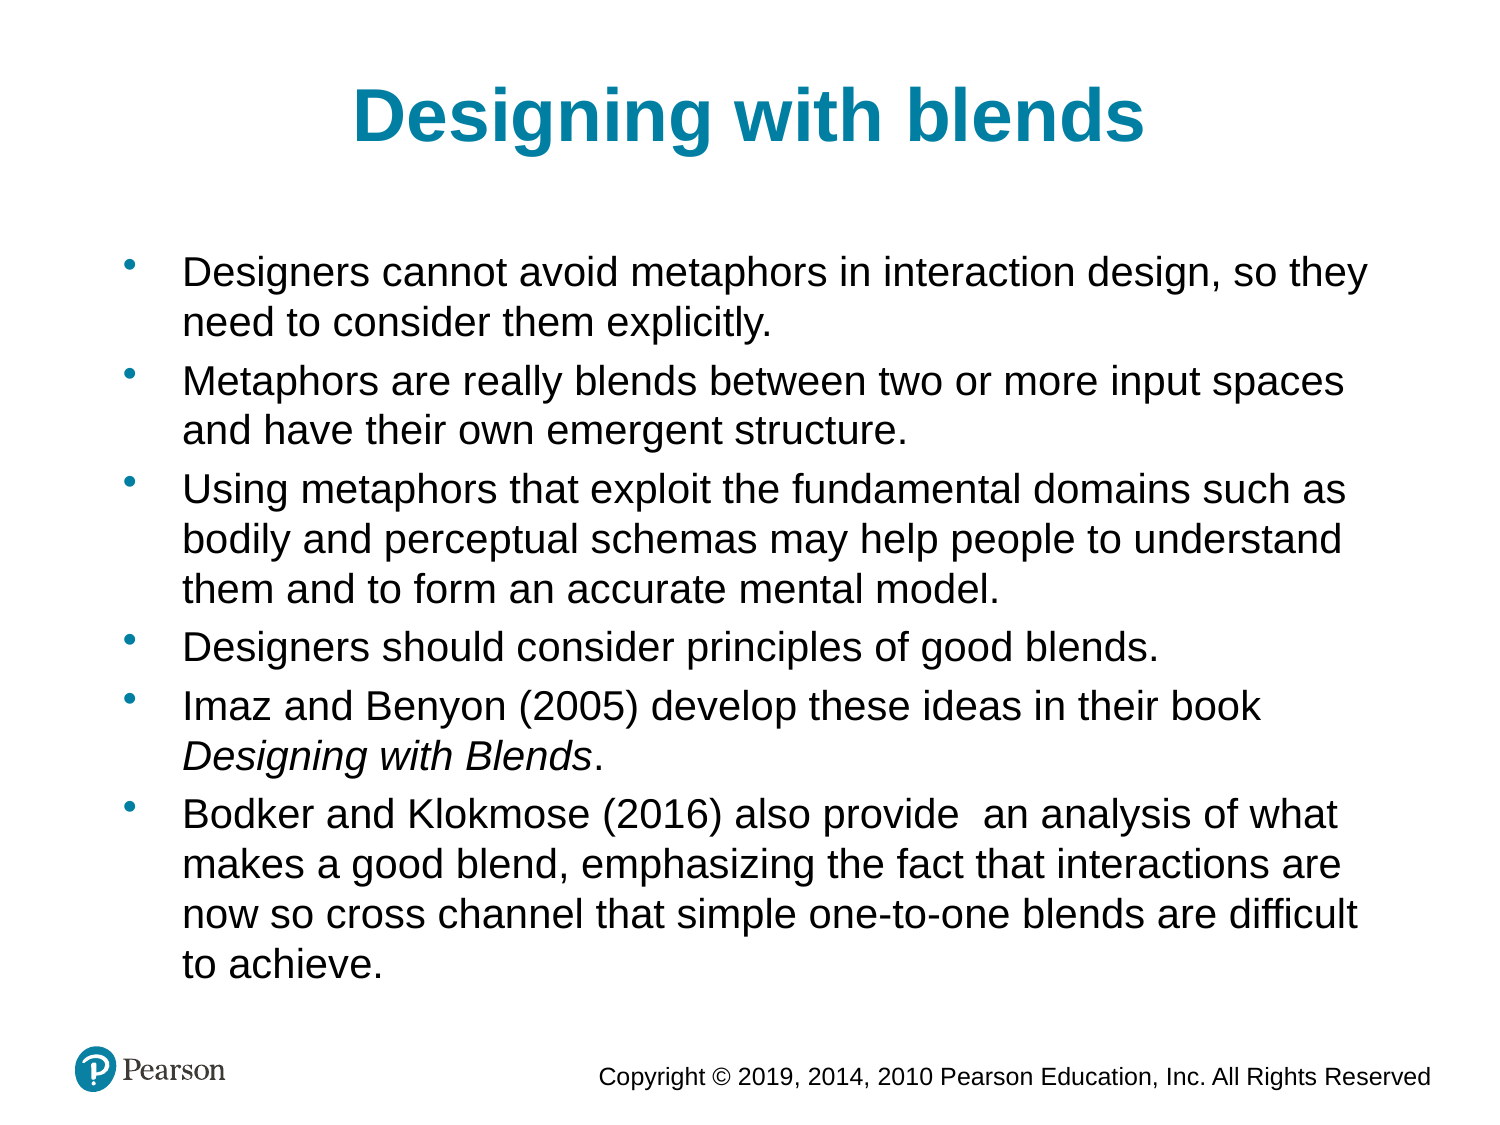

Designing with blends
Designers cannot avoid metaphors in interaction design, so they need to consider them explicitly.
Metaphors are really blends between two or more input spaces and have their own emergent structure.
Using metaphors that exploit the fundamental domains such as bodily and perceptual schemas may help people to understand them and to form an accurate mental model.
Designers should consider principles of good blends.
Imaz and Benyon (2005) develop these ideas in their book Designing with Blends.
Bodker and Klokmose (2016) also provide  an analysis of what makes a good blend, emphasizing the fact that interactions are now so cross channel that simple one-to-one blends are difficult to achieve.